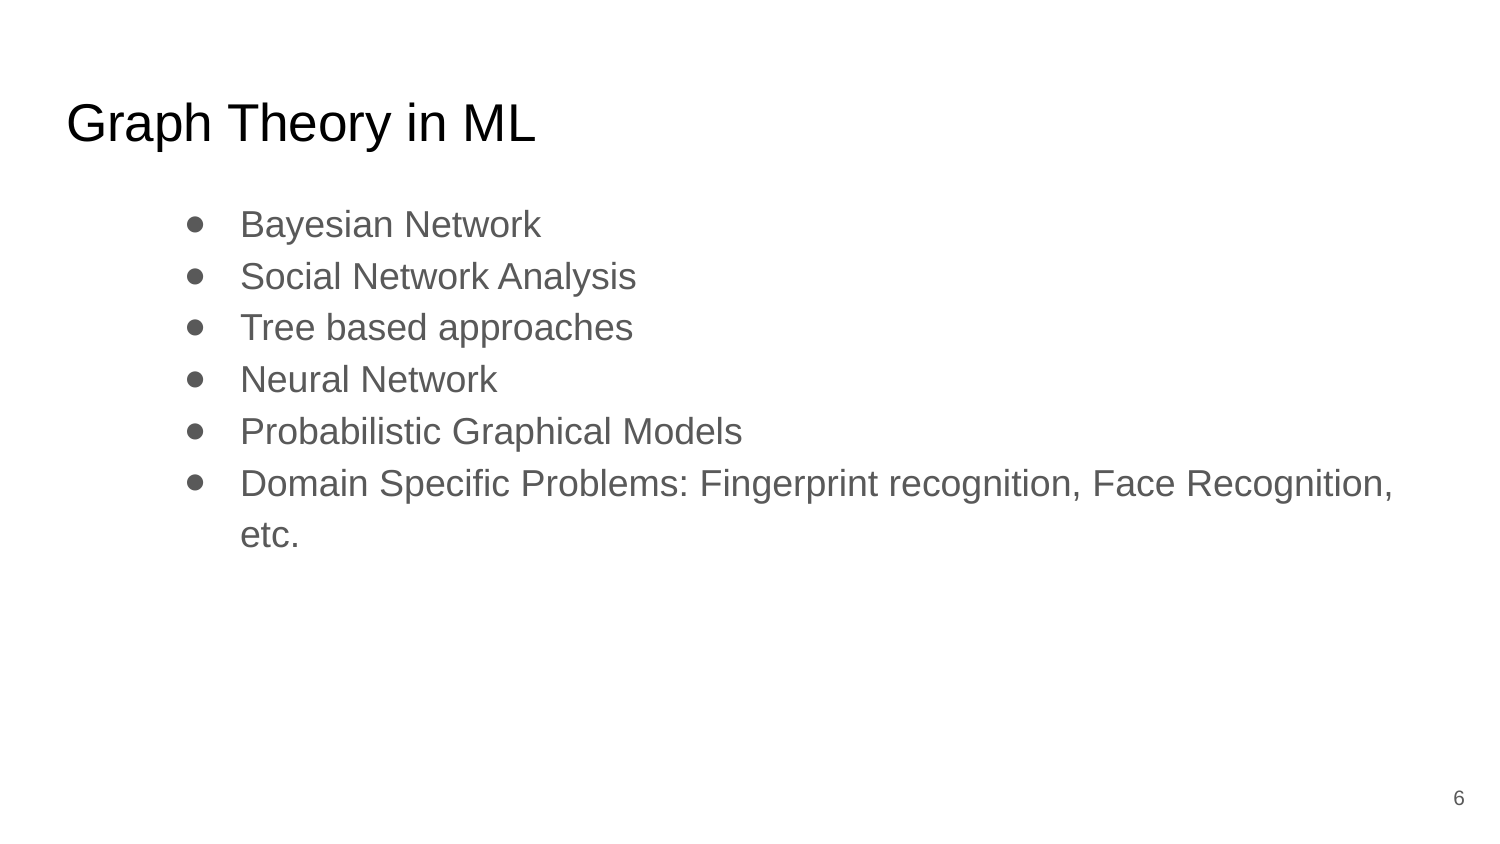

# Graph Theory in ML
Bayesian Network
Social Network Analysis
Tree based approaches
Neural Network
Probabilistic Graphical Models
Domain Specific Problems: Fingerprint recognition, Face Recognition, etc.

6